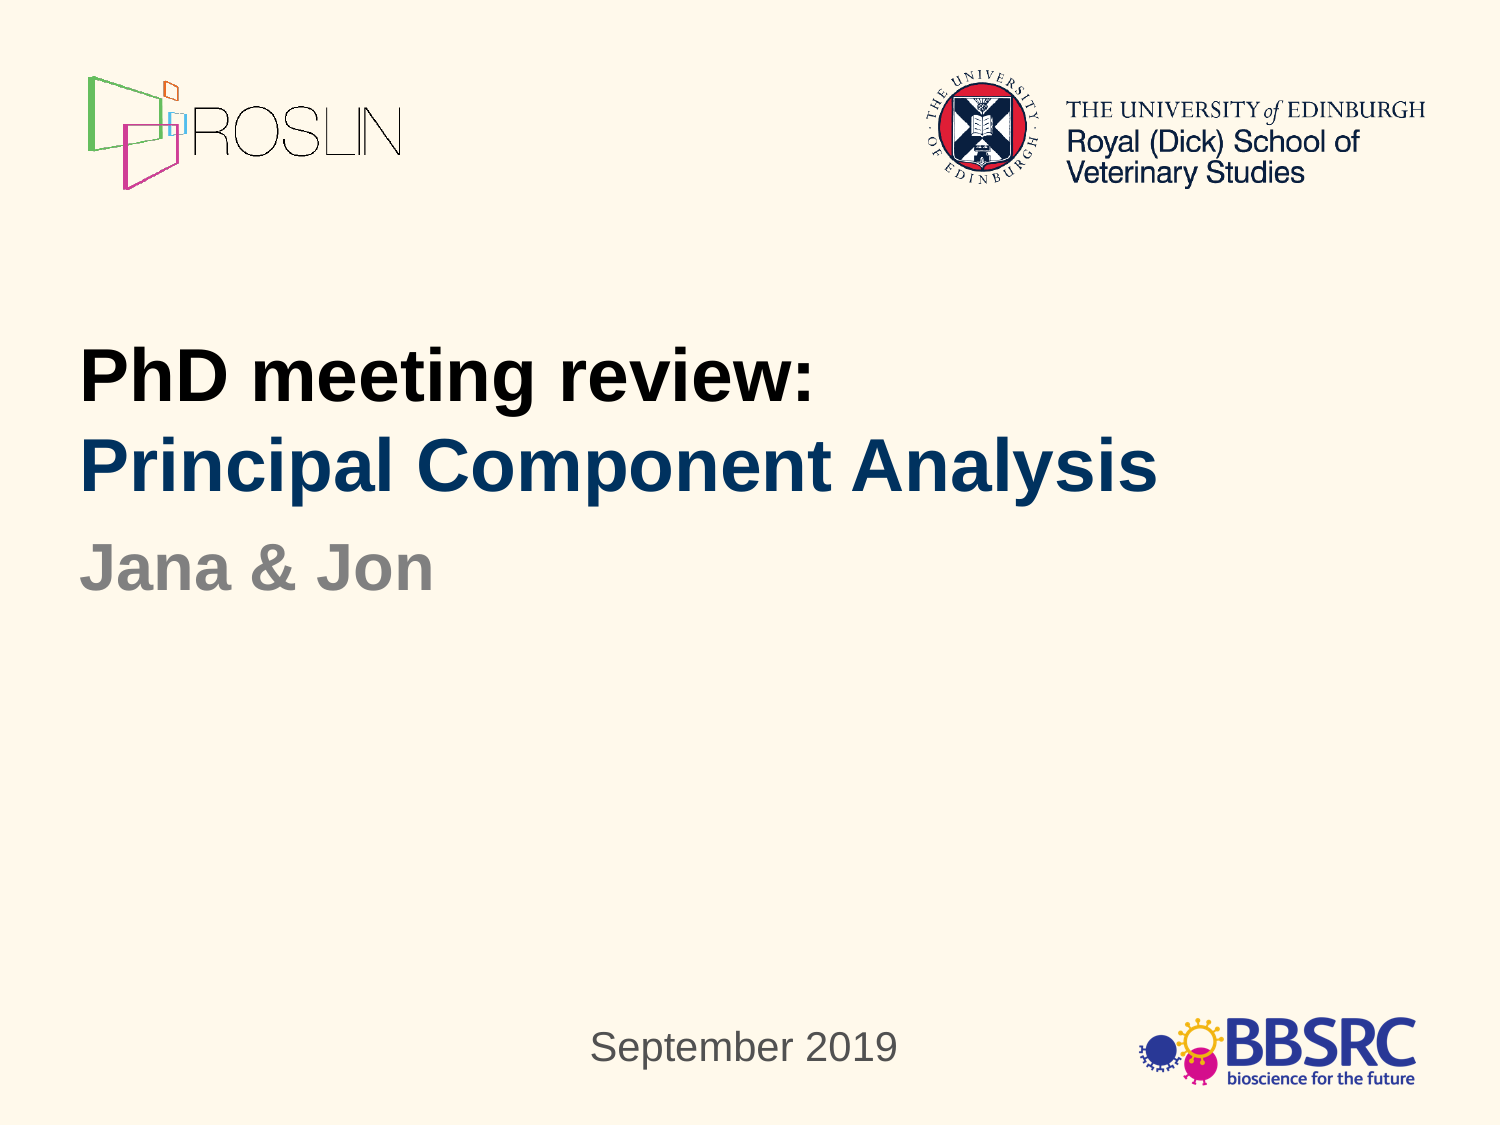

PhD meeting review:
Principal Component Analysis
Jana & Jon

September 2019